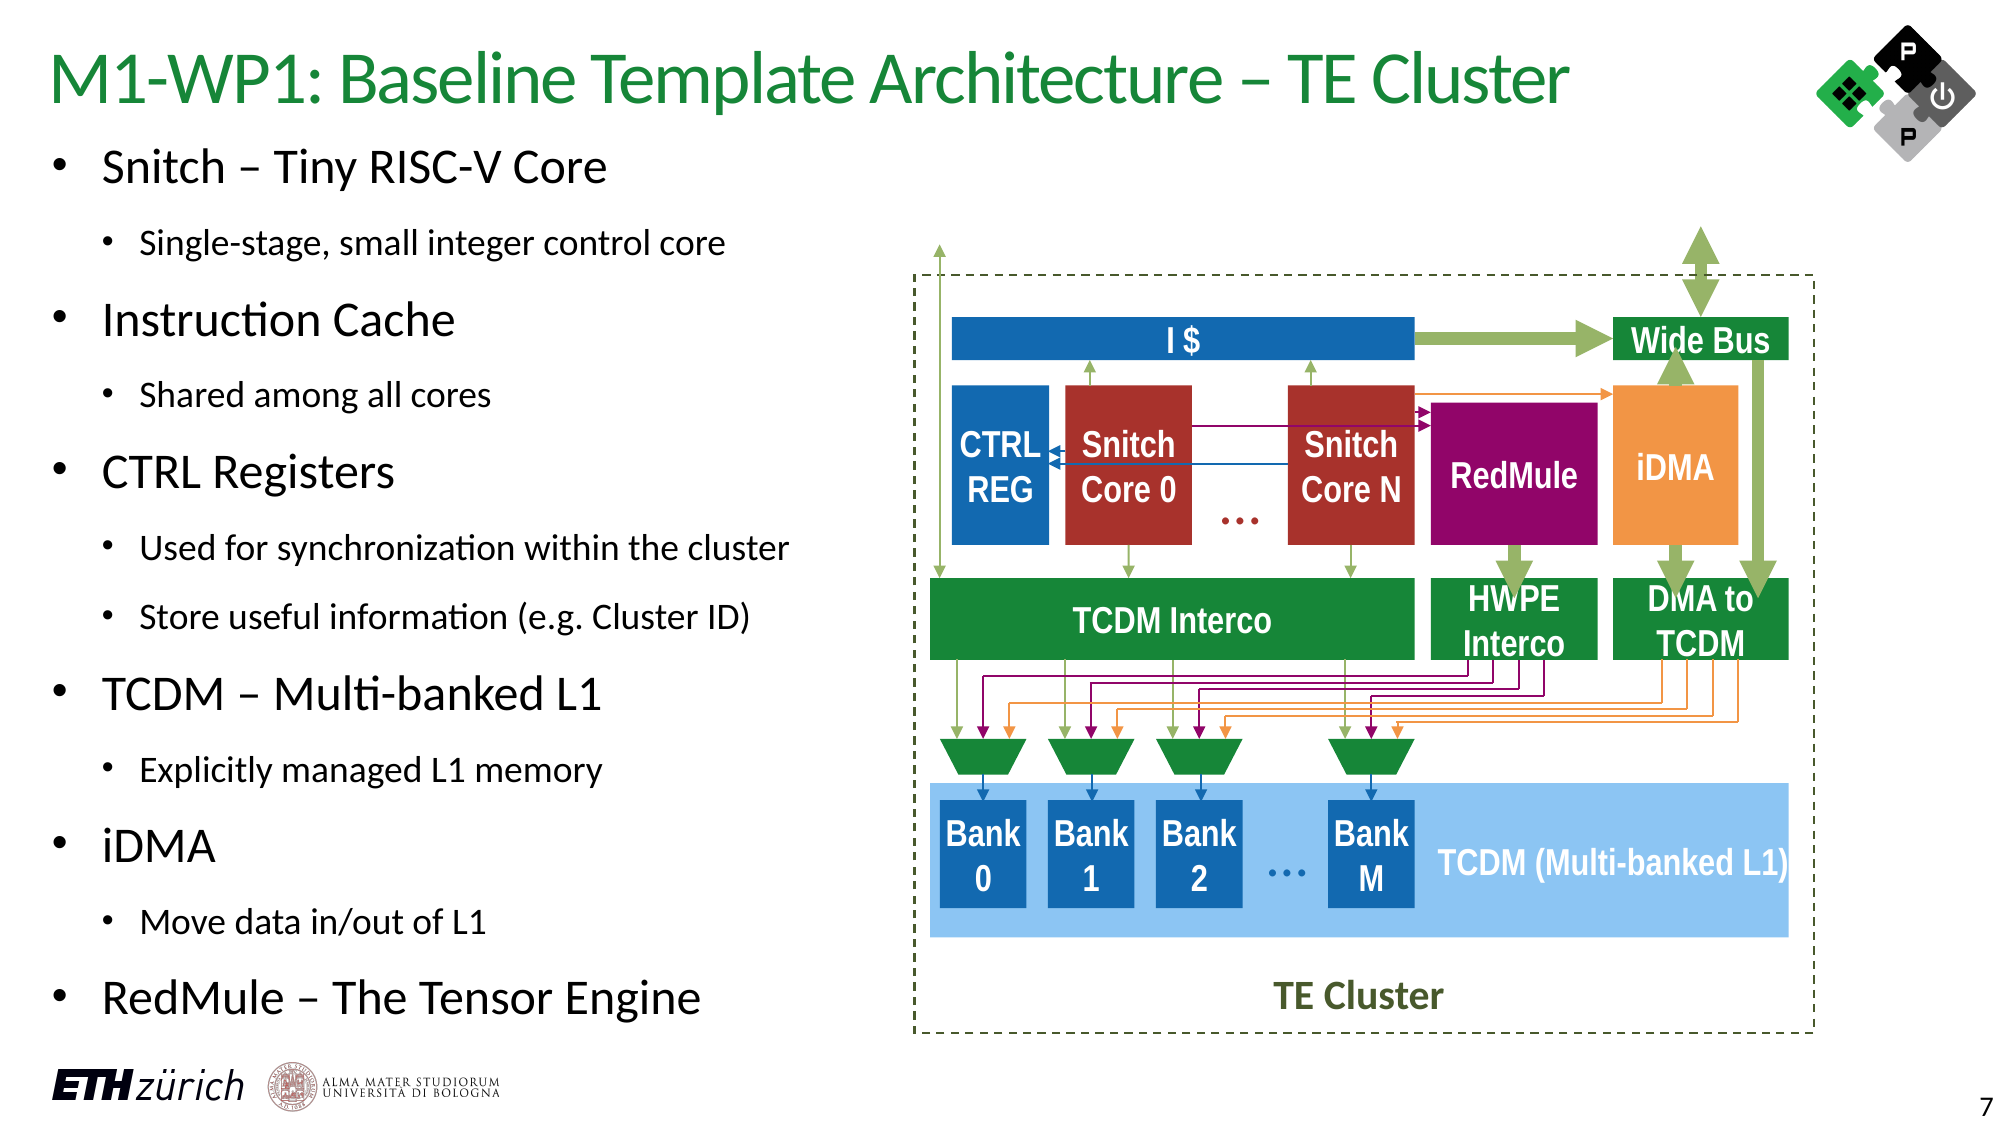

M1-WP1: Baseline Template Architecture – TE Cluster
Snitch – Tiny RISC-V Core
Single-stage, small integer control core
Instruction Cache
Shared among all cores
CTRL Registers
Used for synchronization within the cluster
Store useful information (e.g. Cluster ID)
TCDM – Multi-banked L1
Explicitly managed L1 memory
iDMA
Move data in/out of L1
RedMule – The Tensor Engine

I $
Wide Bus
CTRL
REG
Snitch
Core 0
Snitch
Core N
iDMA
RedMule
…
TCDM Interco
HWPE Interco
DMA to
TCDM

TCDM (Multi-banked L1)
Bank
0
Bank
1
Bank
2
Bank
M
…
TE Cluster
7